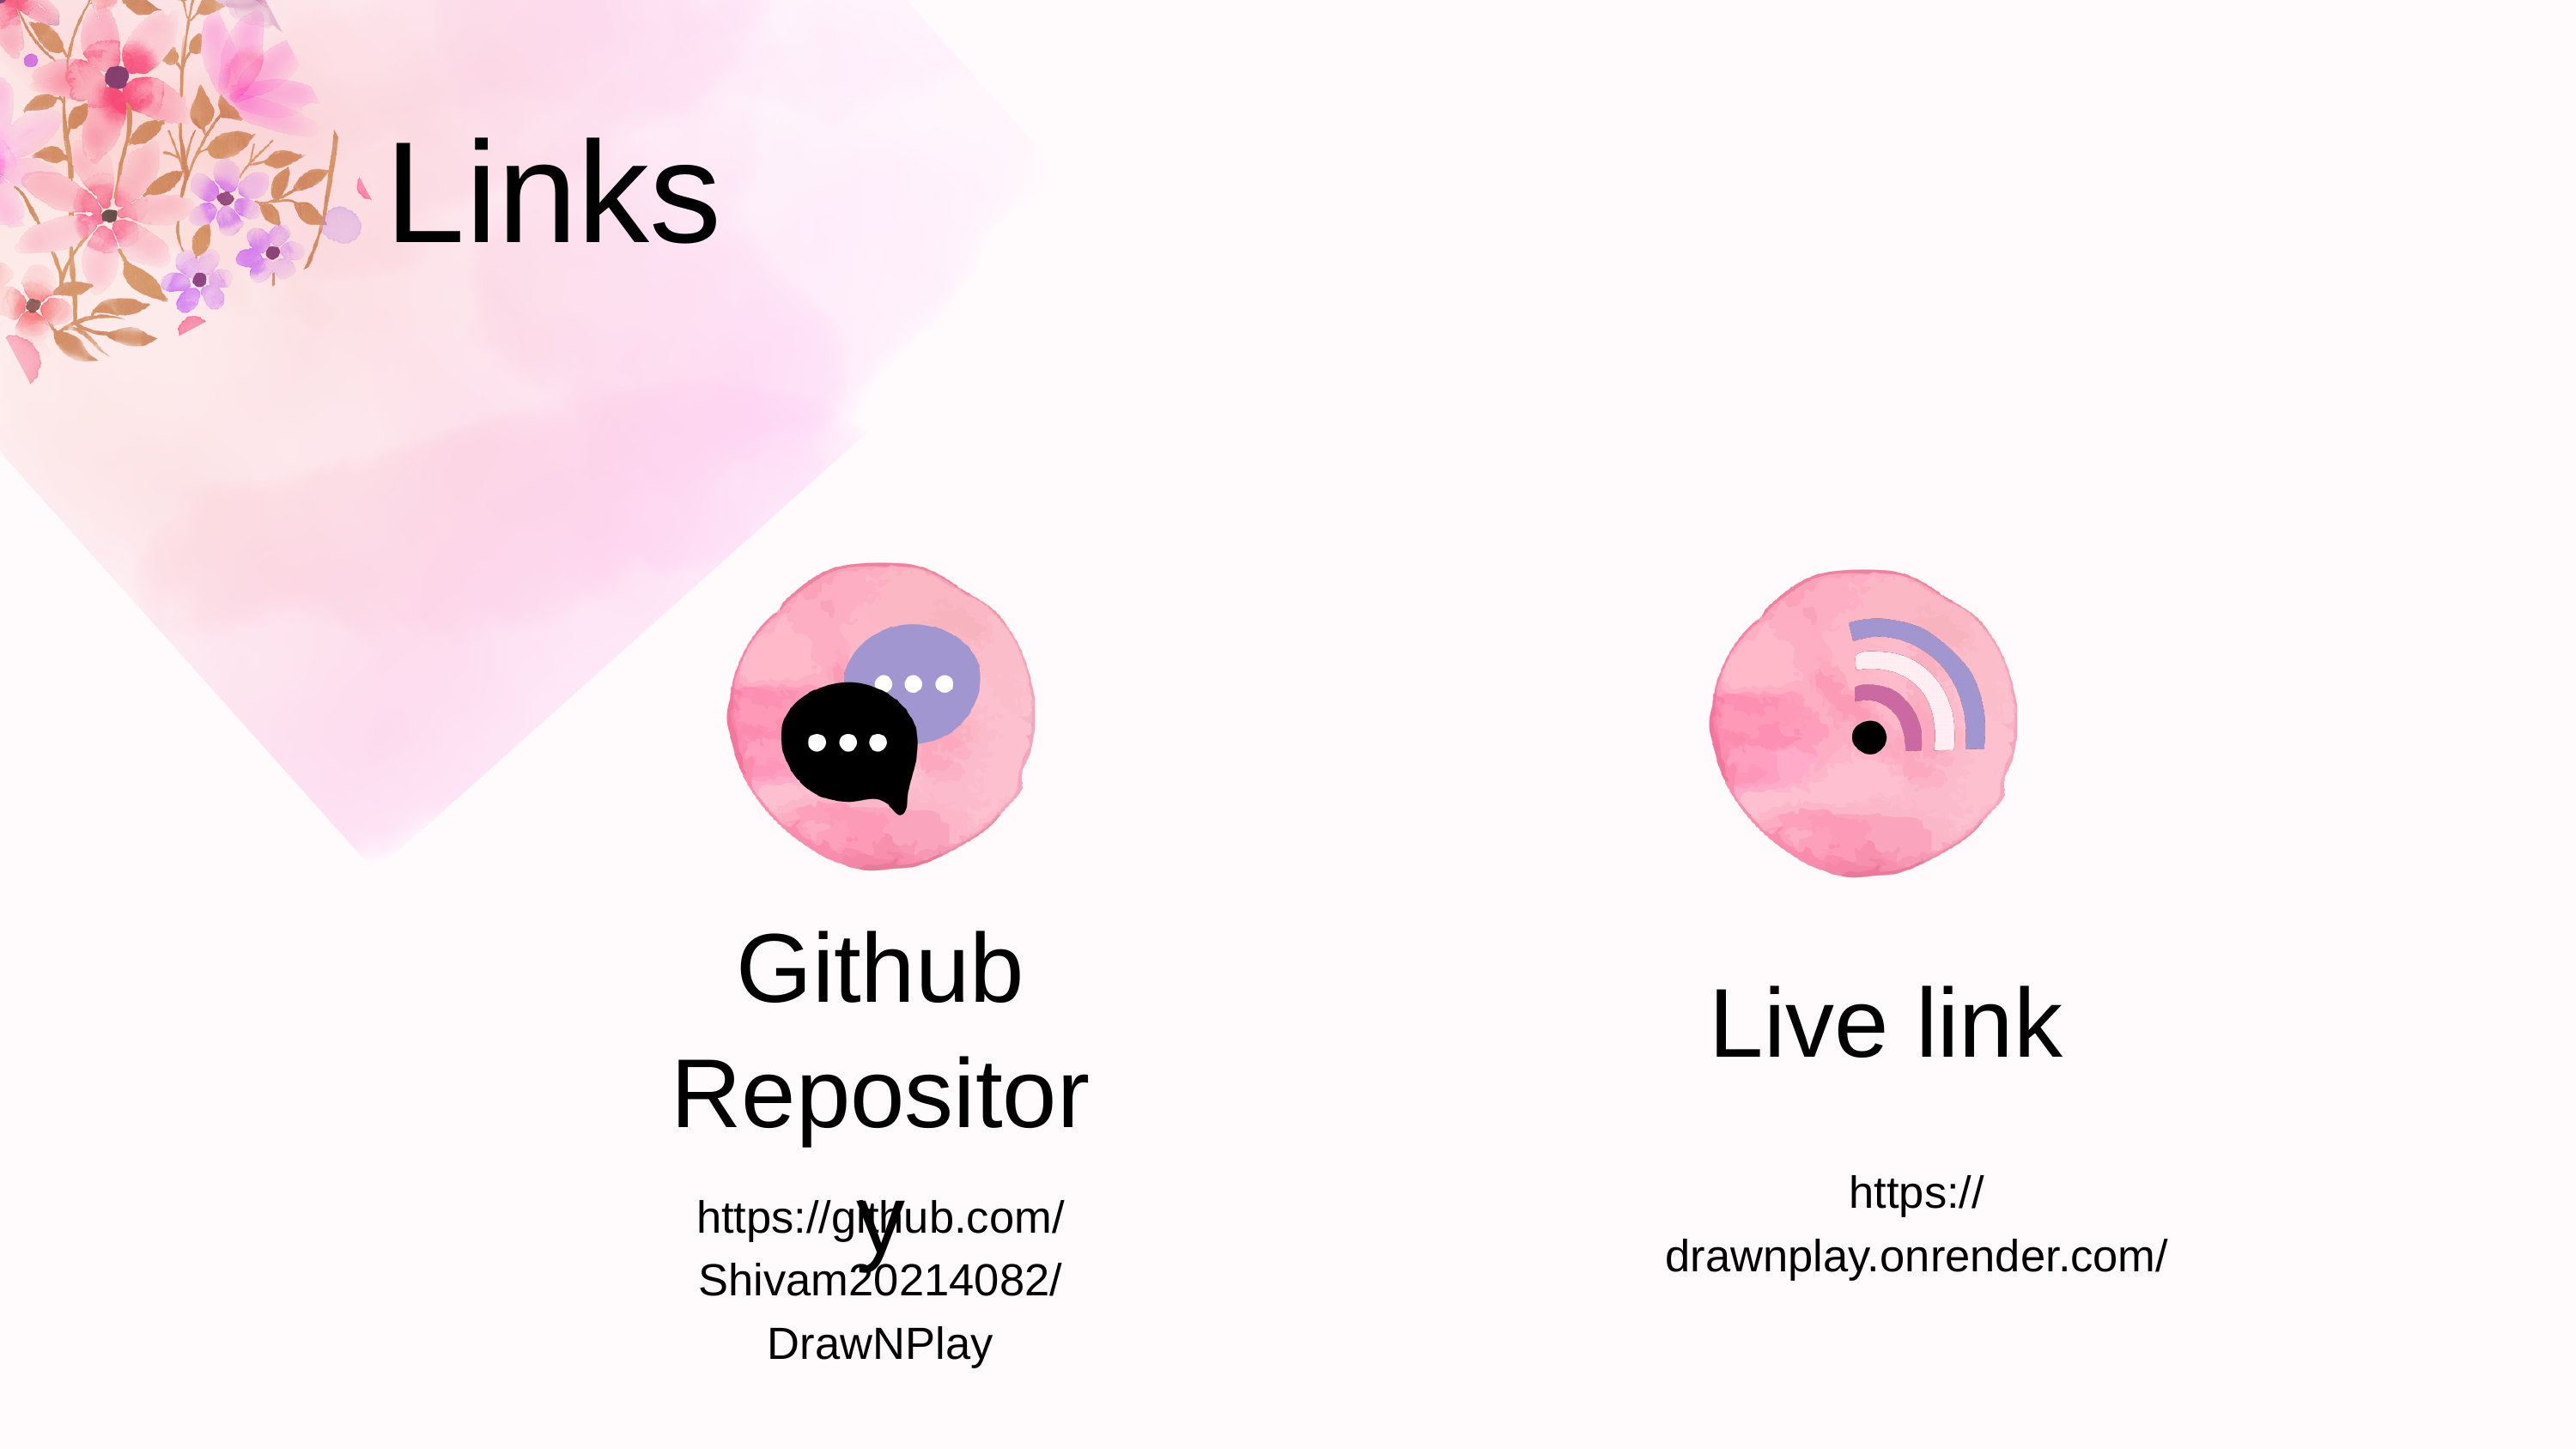

Links

Github Repository
Live link
https://drawnplay.onrender.com/
https://github.com/Shivam20214082/DrawNPlay